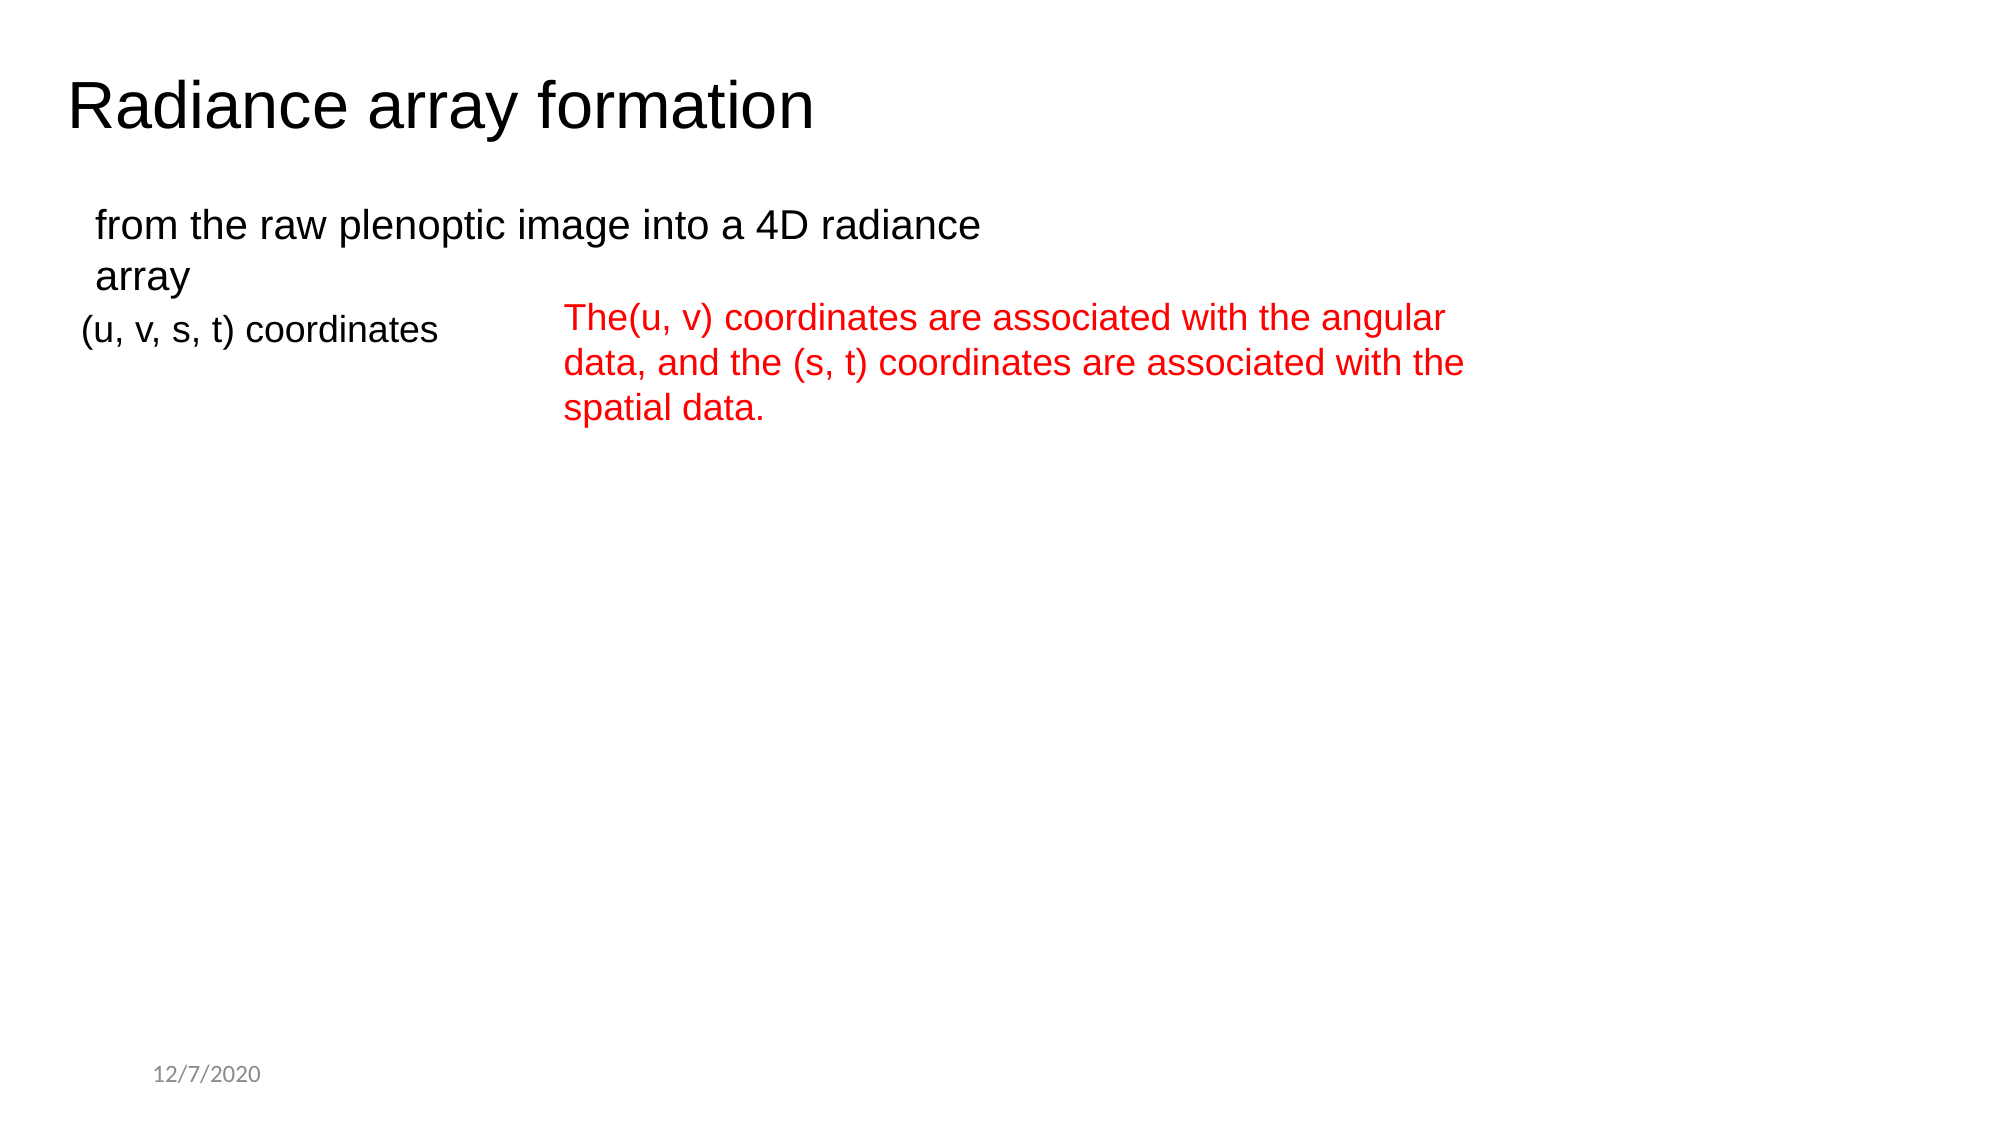

Radiance array formation
from the raw plenoptic image into a 4D radiance array
The(u, v) coordinates are associated with the angular data, and the (s, t) coordinates are associated with the spatial data.
(u, v, s, t) coordinates
12/7/2020